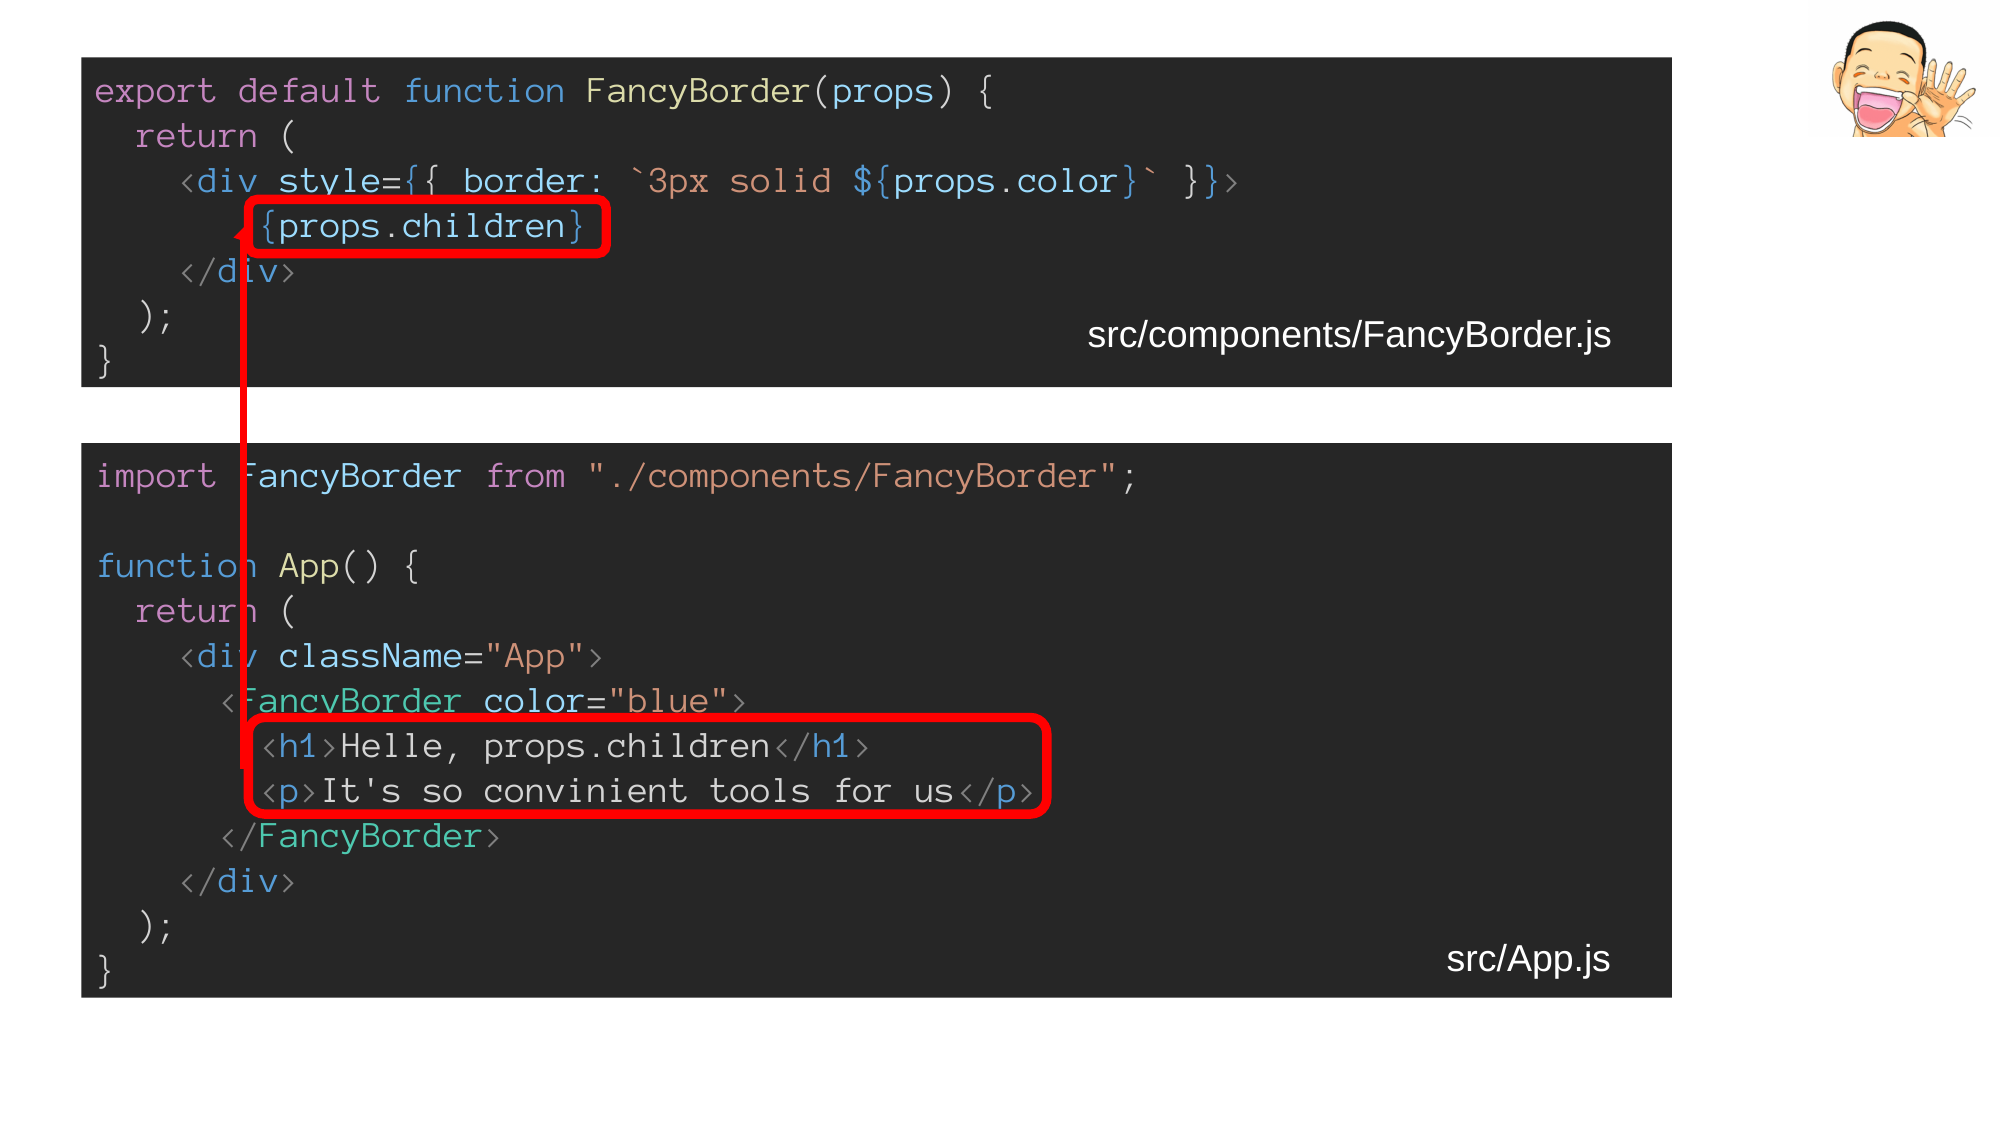

export default function FancyBorder(props) {
  return (
    <div style={{ border: `3px solid ${props.color}` }}>
        {props.children}
    </div>
  );
}

src/components/FancyBorder.js
import FancyBorder from "./components/FancyBorder";
function App() {
  return (
    <div className="App">
      <FancyBorder color="blue">
        <h1>Helle, props.children</h1>
        <p>It's so convinient tools for us</p>
      </FancyBorder>
    </div>
  );
}

src/App.js